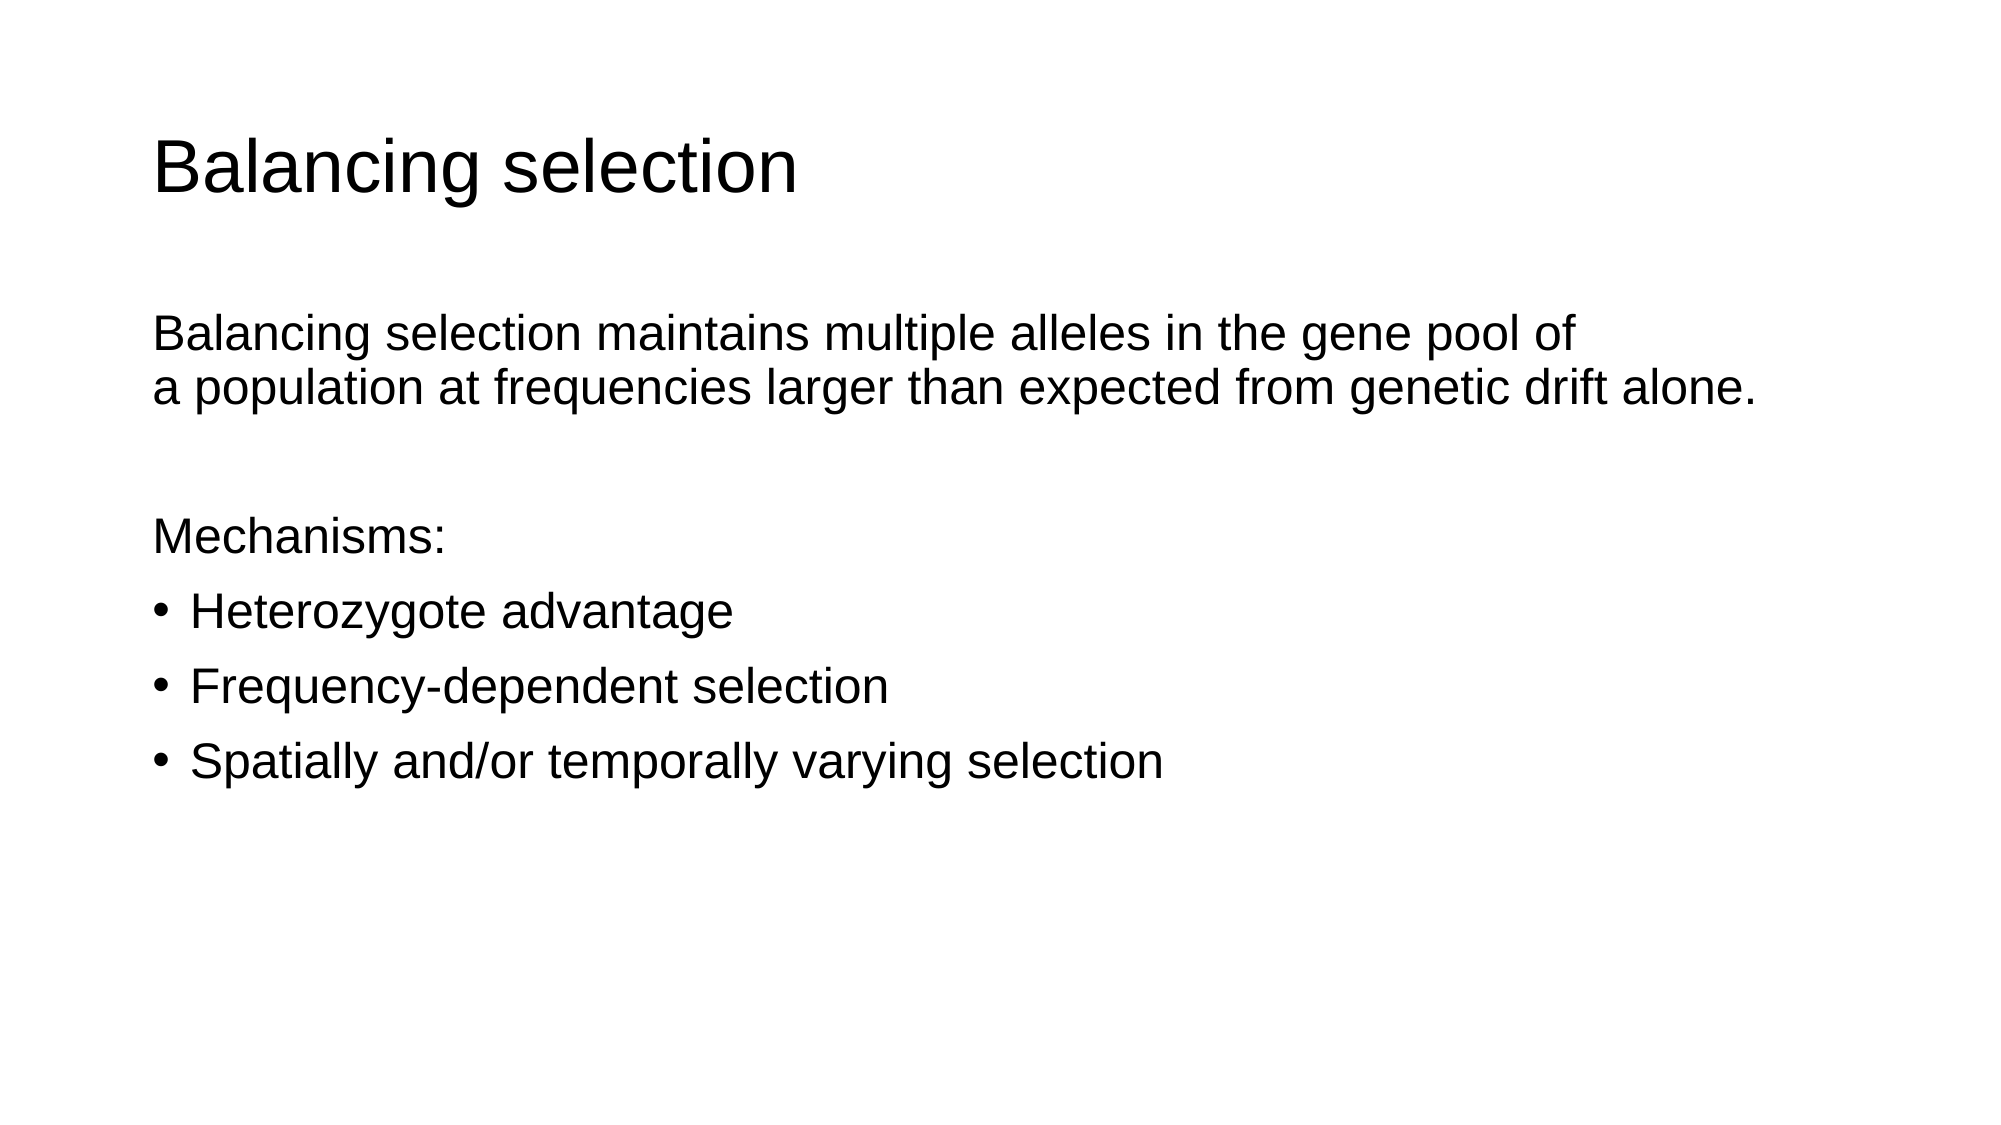

# Balancing selection
Balancing selection maintains multiple alleles in the gene pool of a population at frequencies larger than expected from genetic drift alone.

Mechanisms:
Heterozygote advantage
Frequency-dependent selection
Spatially and/or temporally varying selection